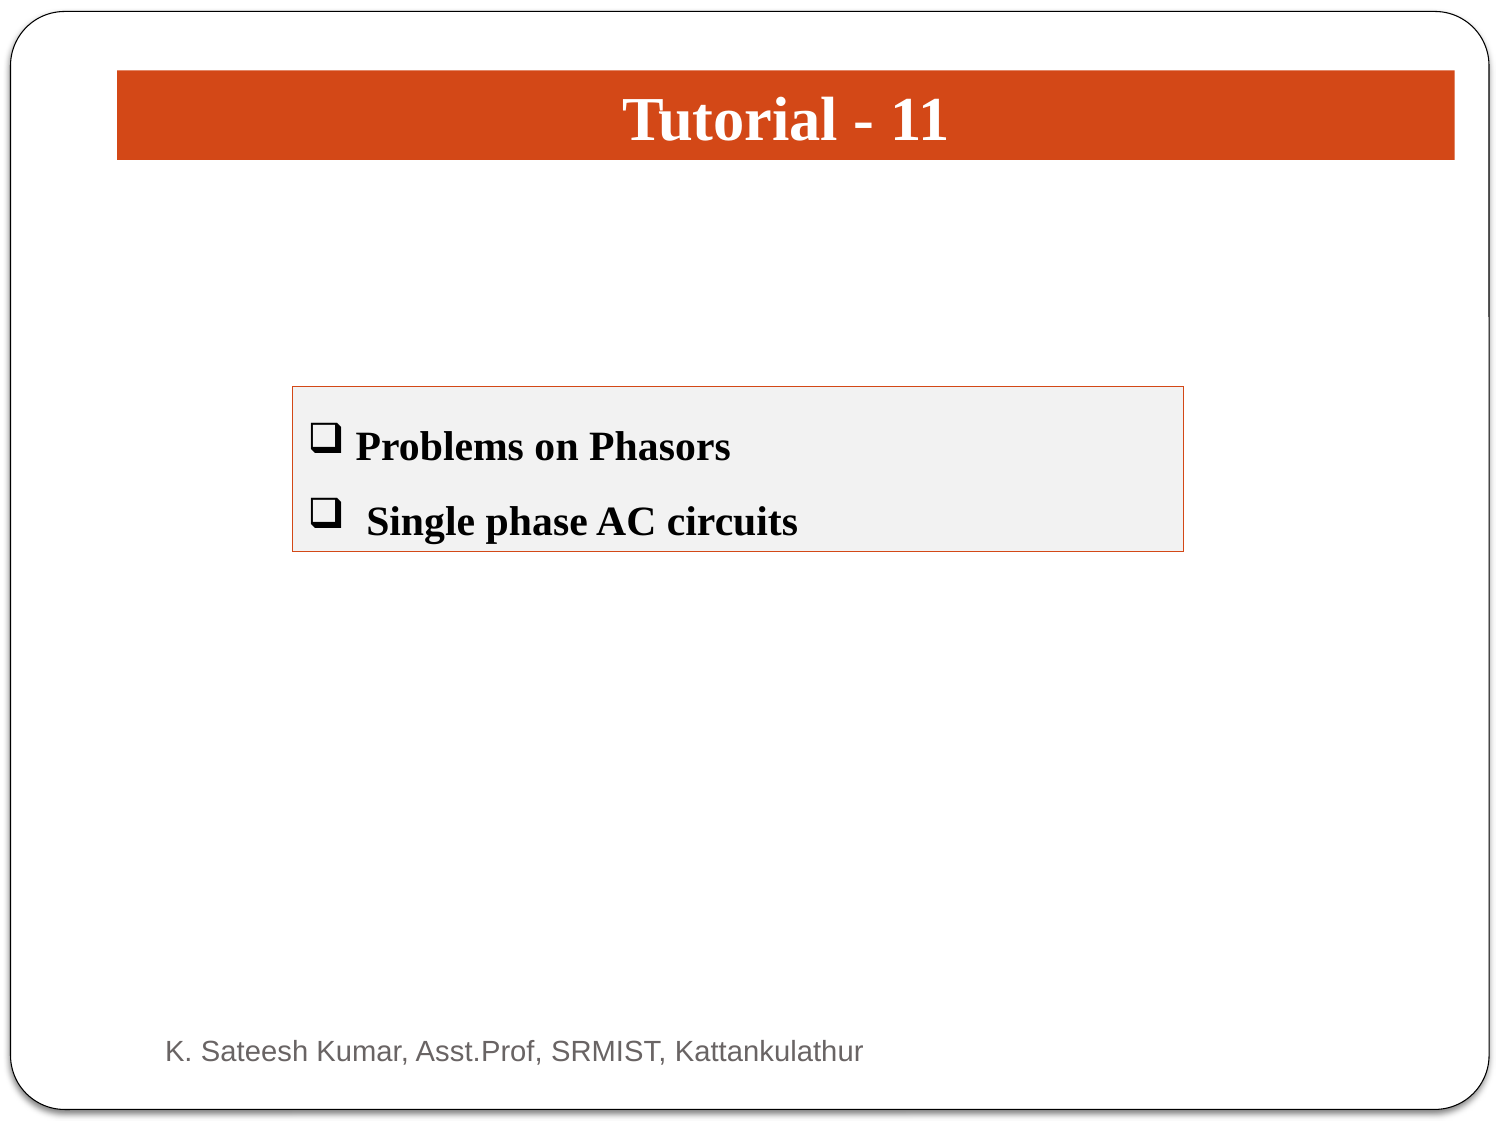

Tutorial - 11
 Problems on Phasors
  Single phase AC circuits
K. Sateesh Kumar, Asst.Prof, SRMIST, Kattankulathur